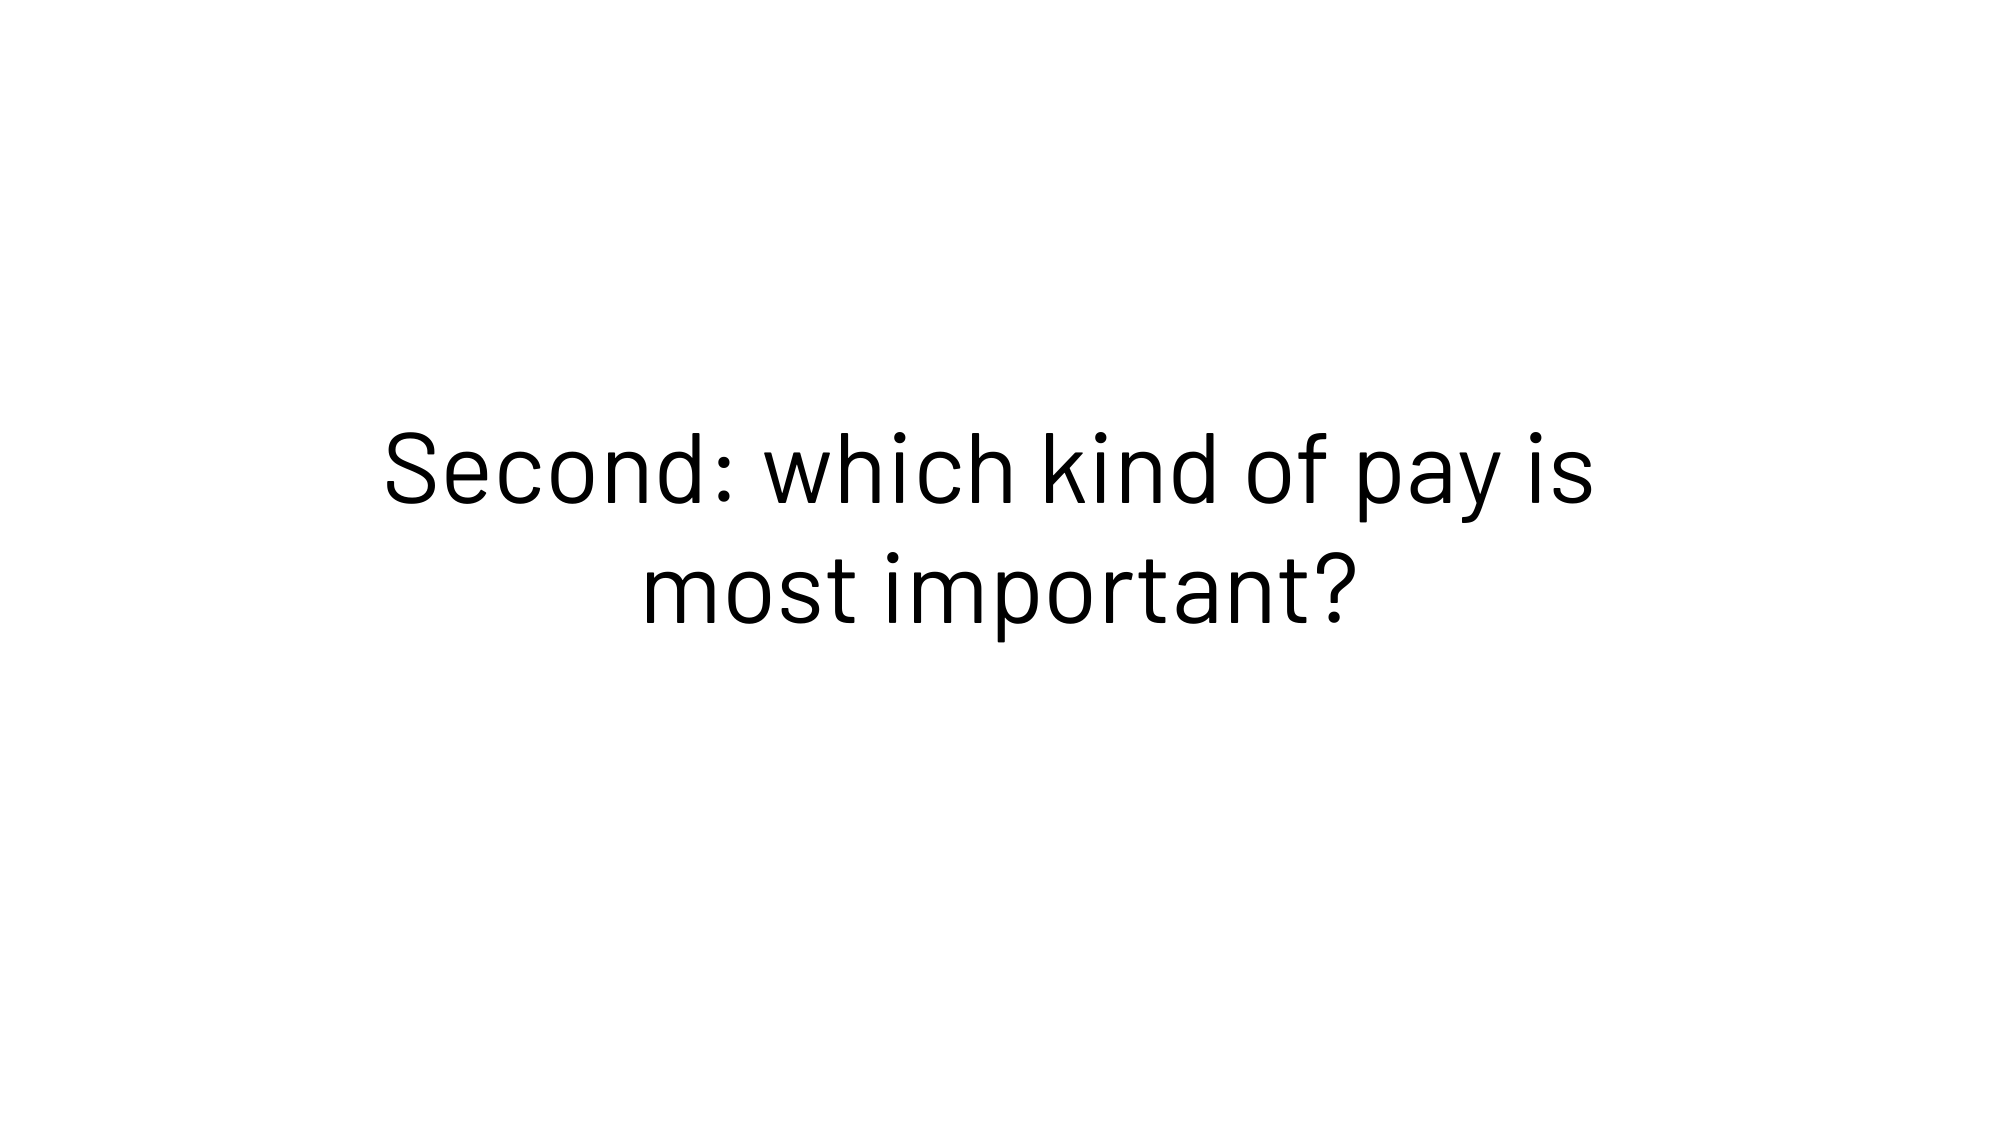

Second: which kind of pay is  most important?